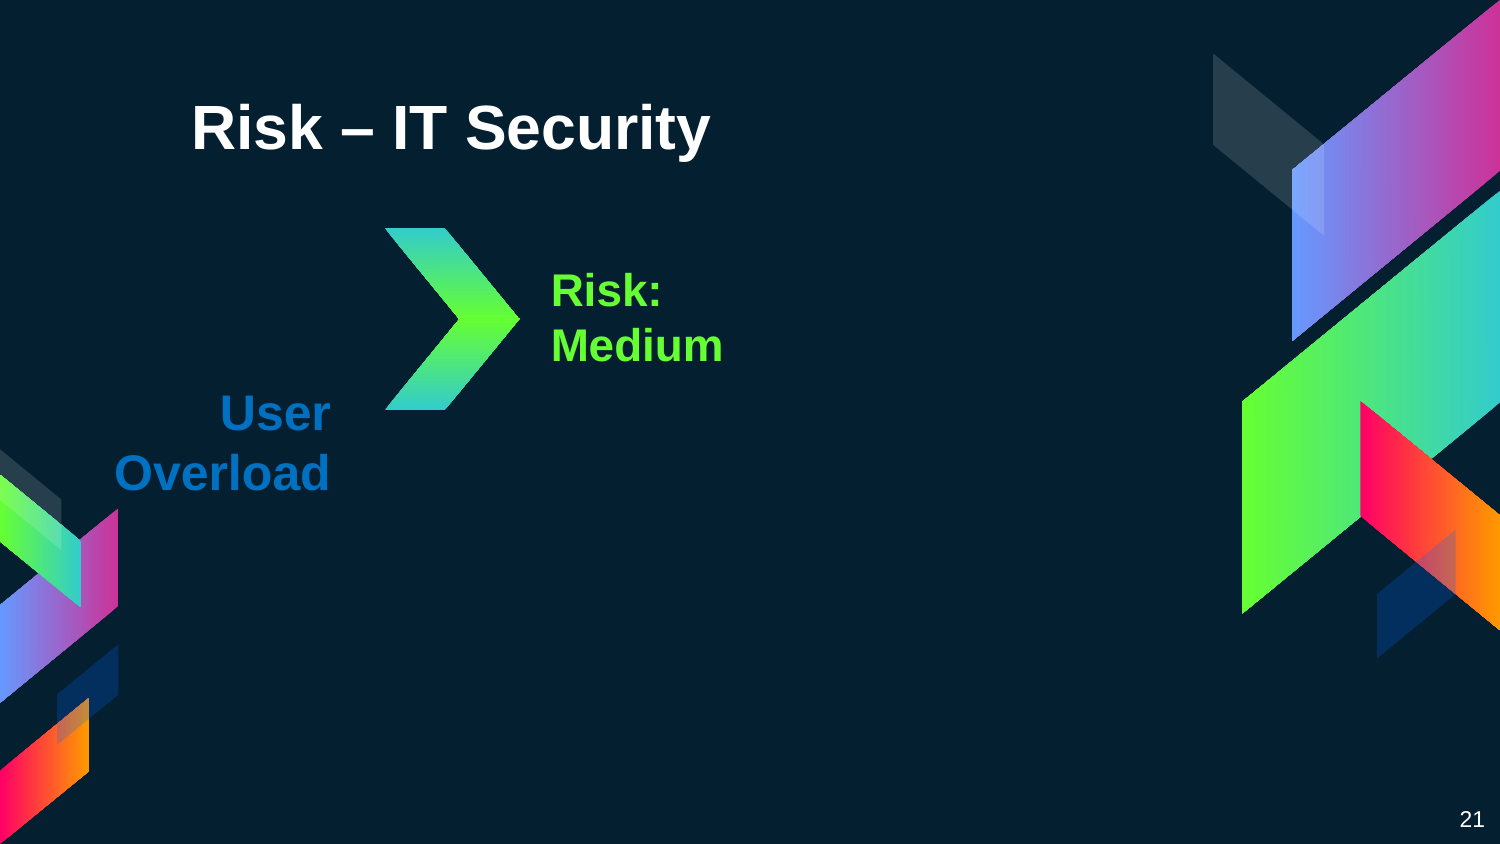

# Risk – IT Security
Risk:
Medium

User Overload
21